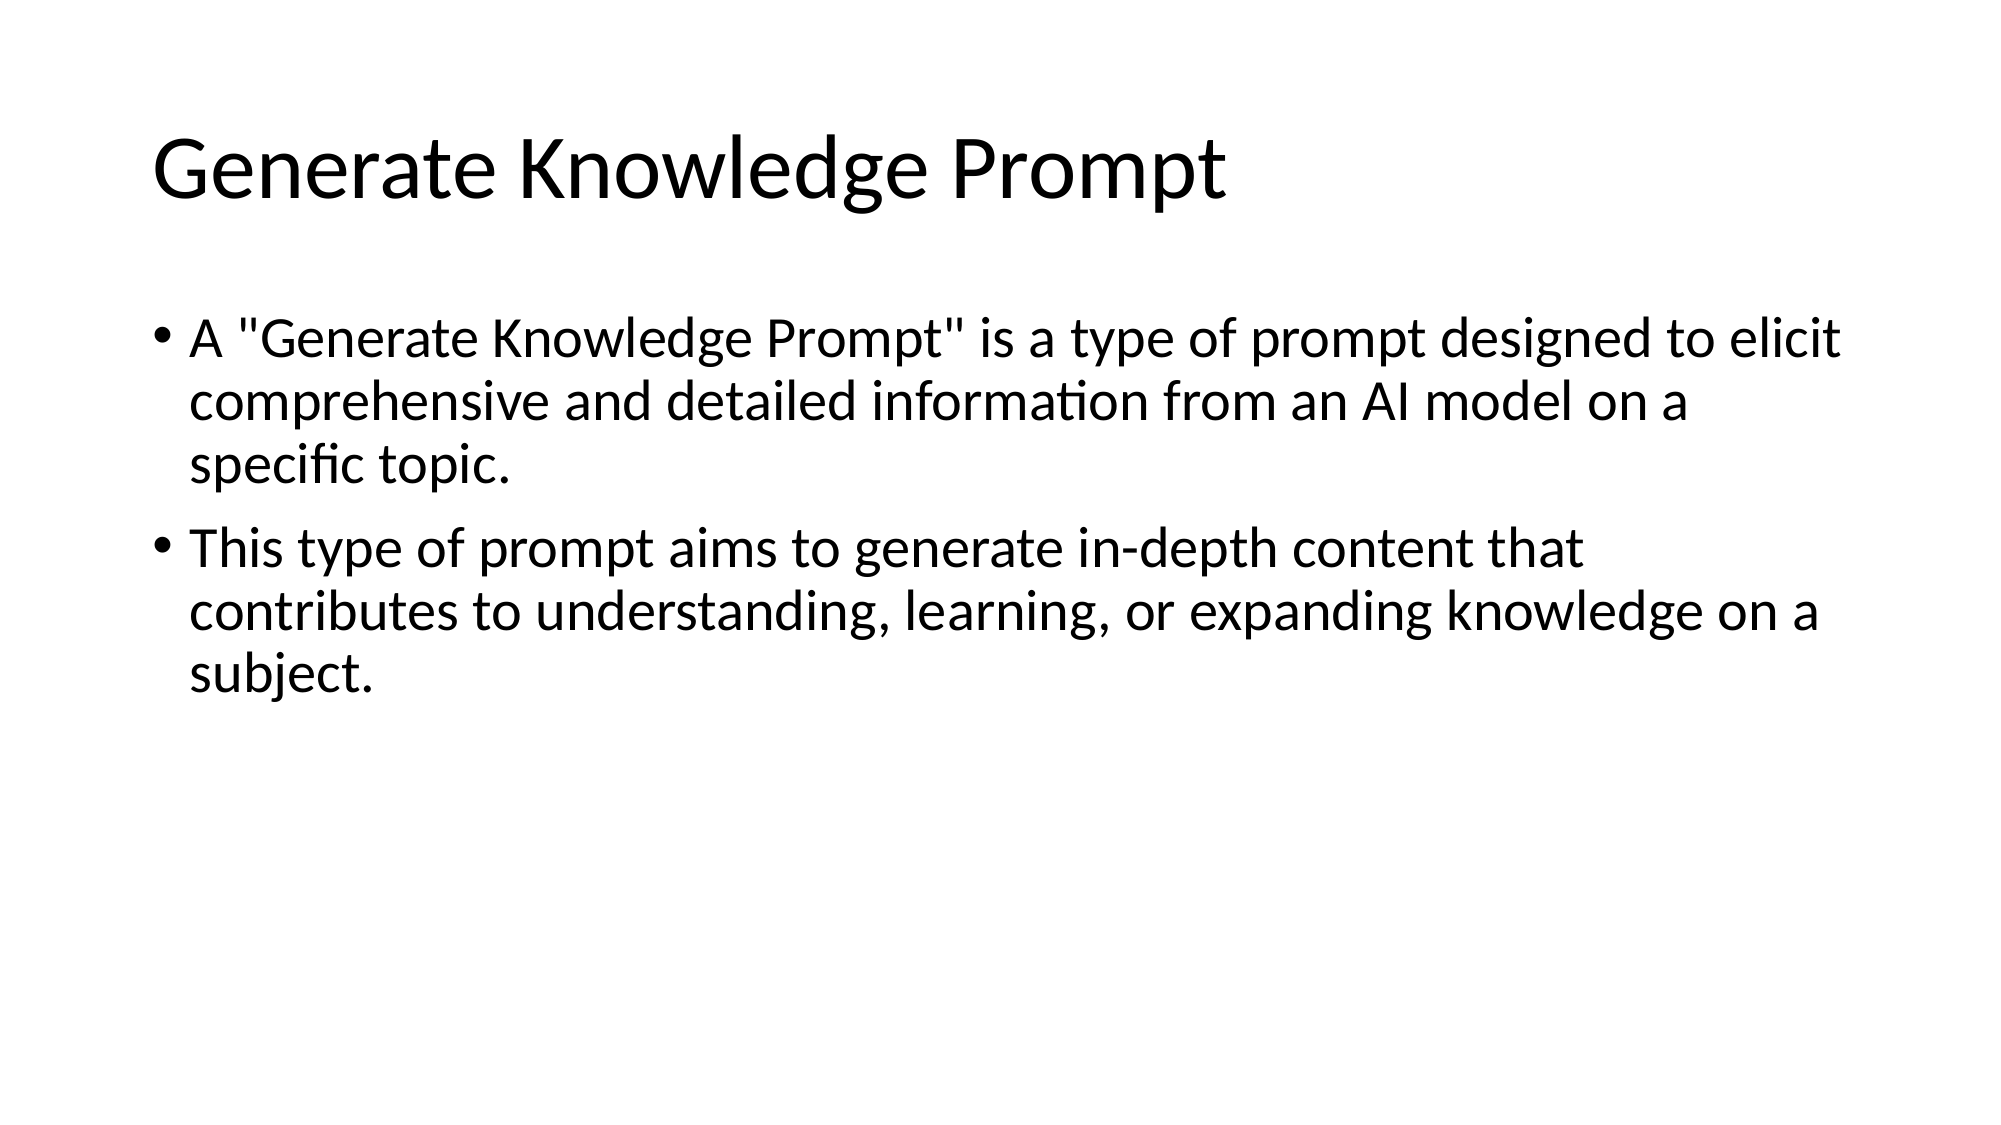

# Generate Knowledge Prompt
A "Generate Knowledge Prompt" is a type of prompt designed to elicit comprehensive and detailed information from an AI model on a specific topic.
This type of prompt aims to generate in-depth content that contributes to understanding, learning, or expanding knowledge on a subject.